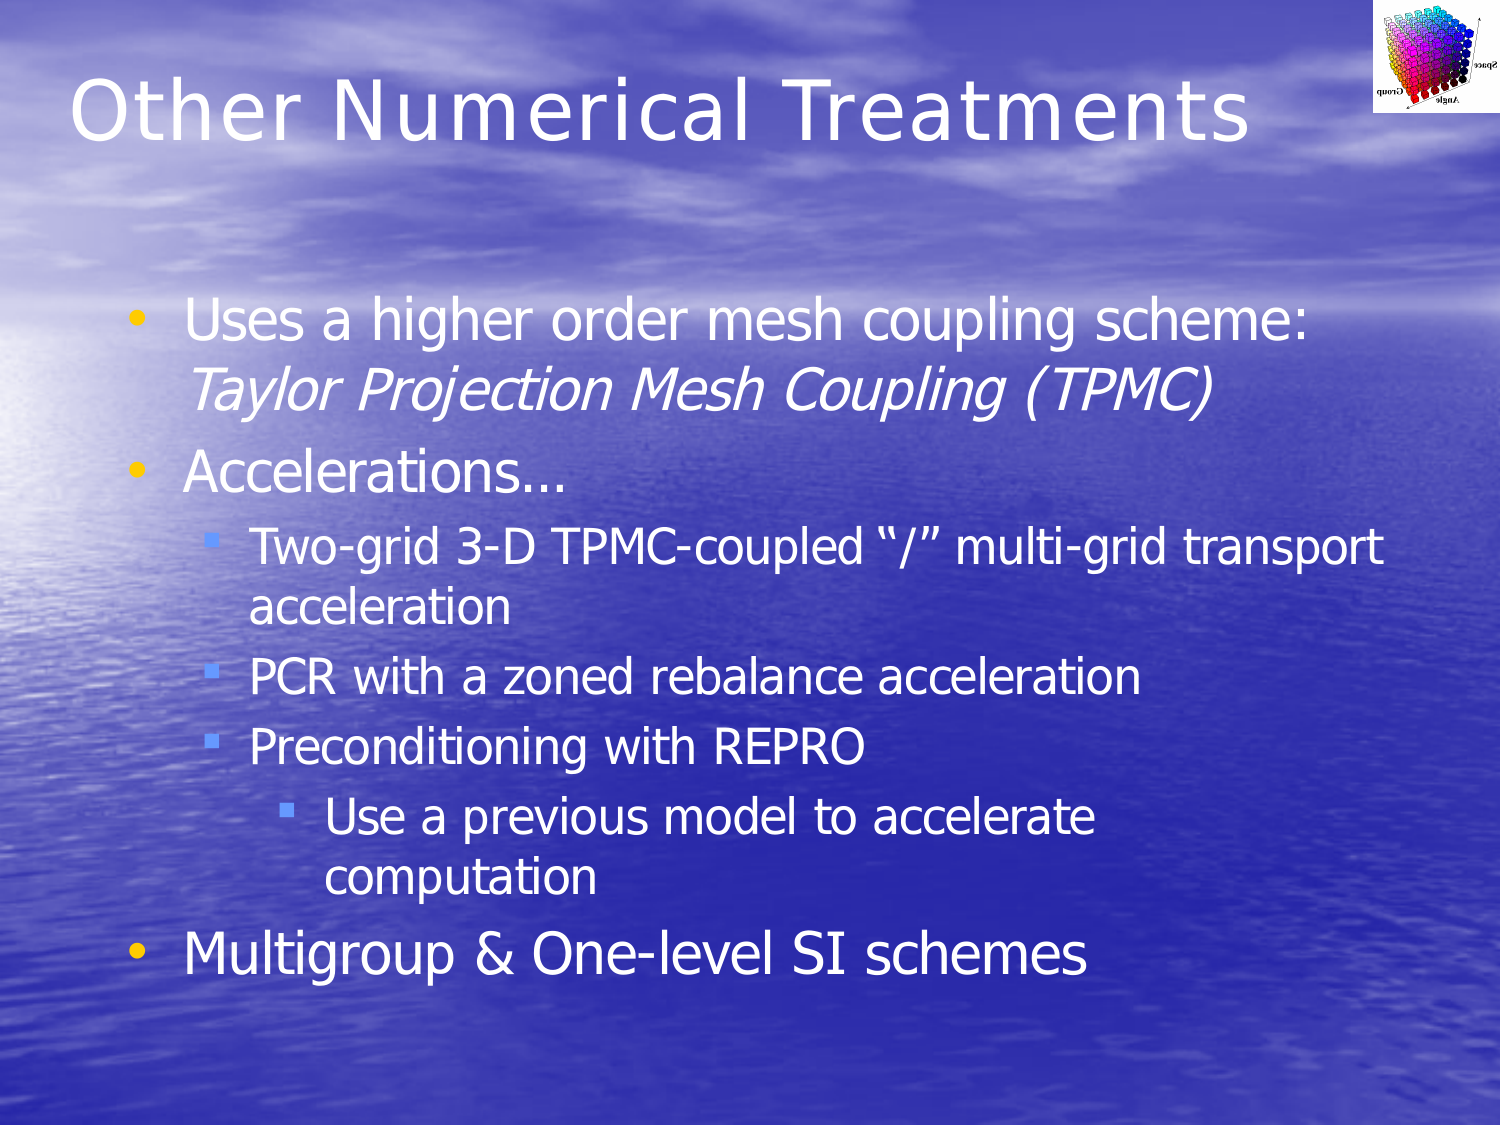

Other Numerical Treatments
Uses a higher order mesh coupling scheme: Taylor Projection Mesh Coupling (TPMC)
Accelerations…
Two-grid 3-D TPMC-coupled “/” multi-grid transport acceleration
PCR with a zoned rebalance acceleration
Preconditioning with REPRO
Use a previous model to accelerate computation
Multigroup & One-level SI schemes